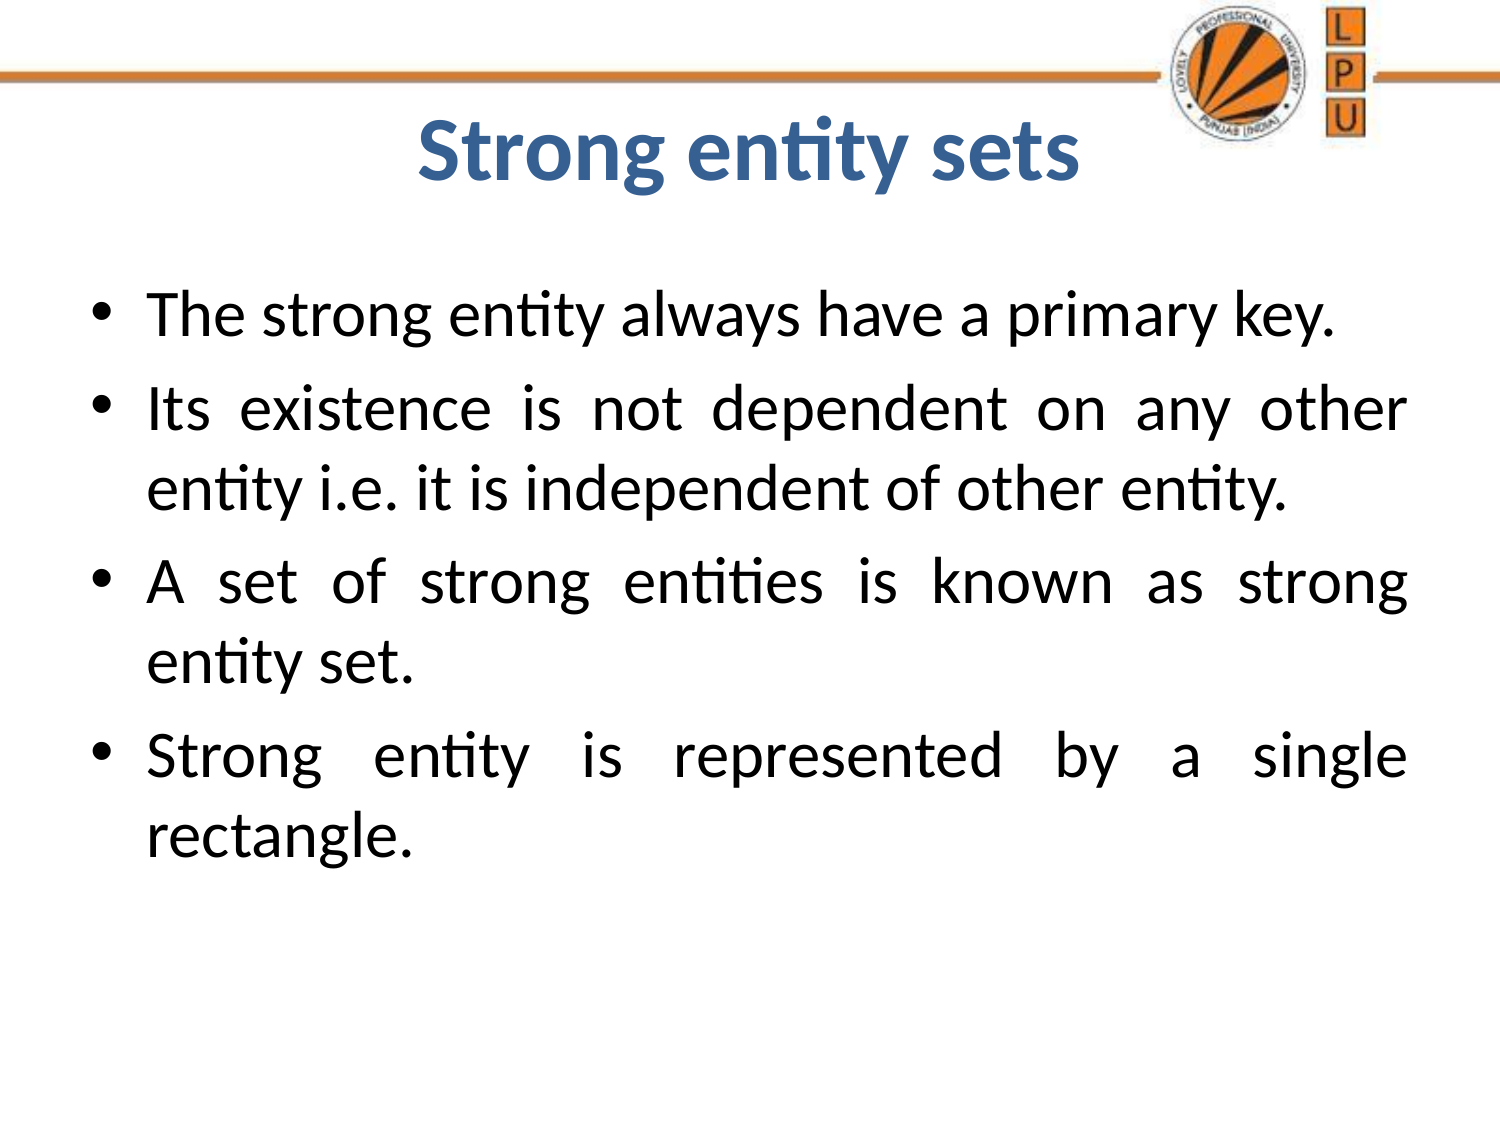

# Strong entity sets
The strong entity always have a primary key.
Its existence is not dependent on any other entity i.e. it is independent of other entity.
A set of strong entities is known as strong entity set.
Strong entity is represented by a single rectangle.